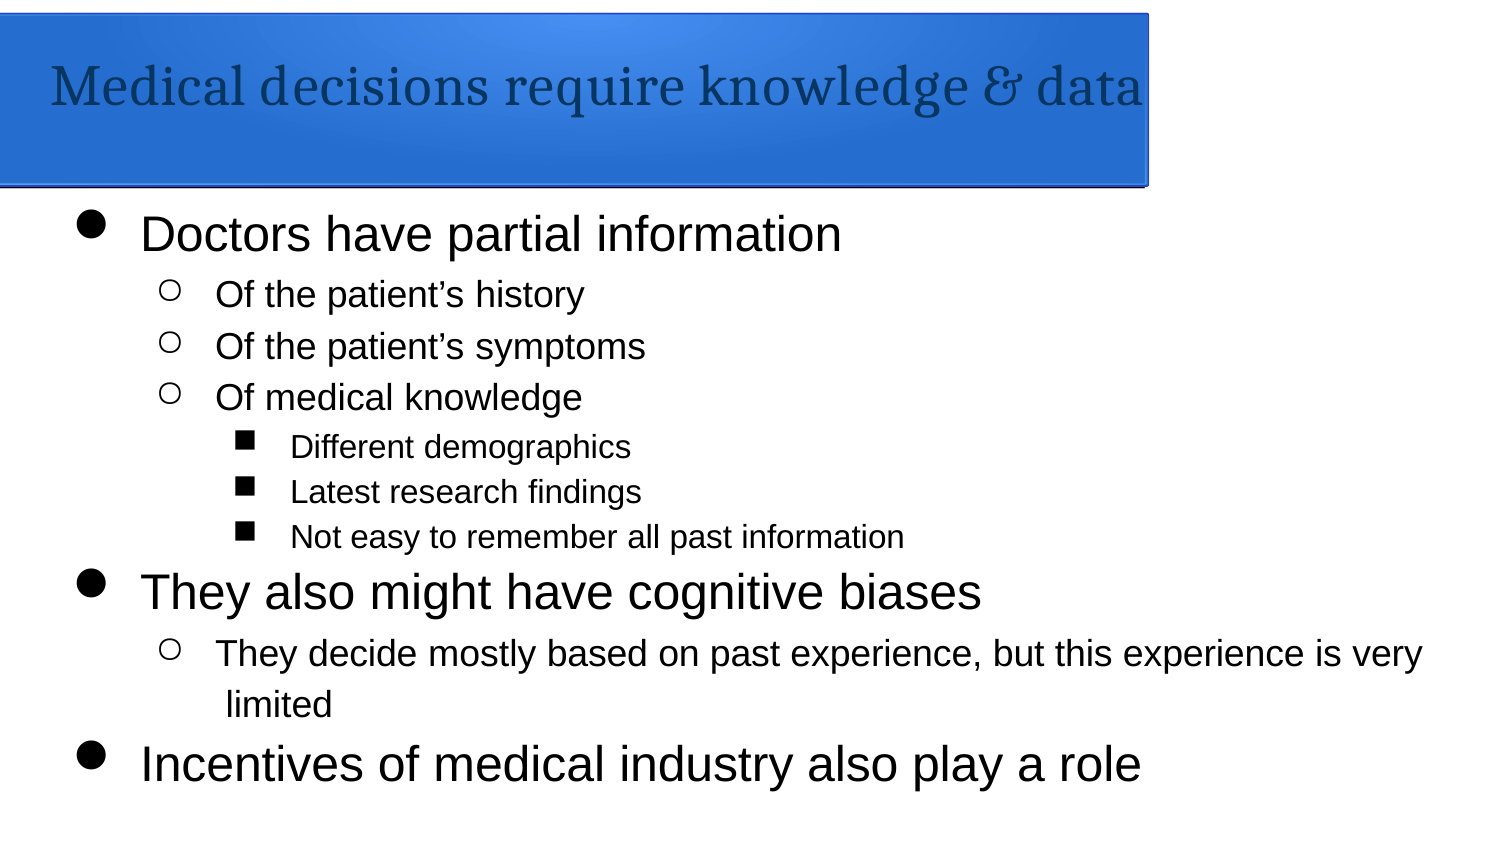

Medical decisions require knowledge & data
Doctors have partial information
Of the patient’s history
Of the patient’s symptoms
Of medical knowledge
Different demographics
Latest research findings
Not easy to remember all past information
They also might have cognitive biases
They decide mostly based on past experience, but this experience is very  limited
Incentives of medical industry also play a role